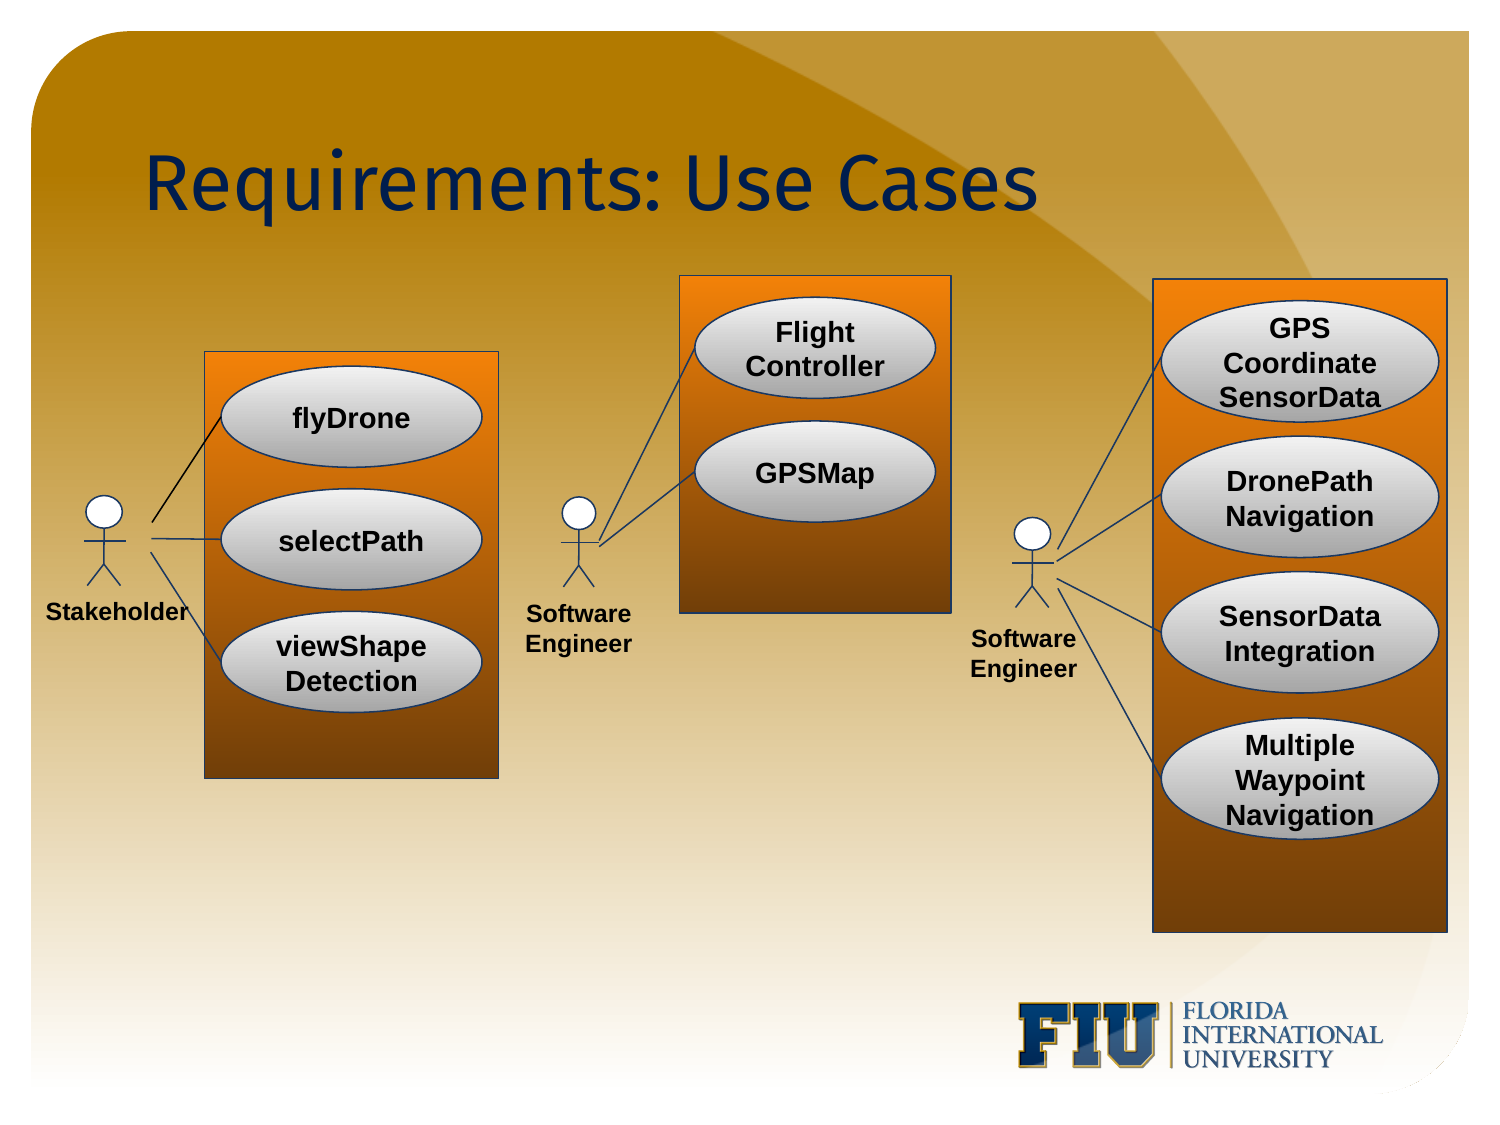

# Requirements: Use Cases

Flight
Controller
GPS
CoordinateSensorData

flyDrone
GPSMap
DronePathNavigation
selectPath

SensorDataIntegration
Stakeholder
Software
Engineer
Software
Engineer
viewShape
Detection
Multiple
Waypoint
Navigation